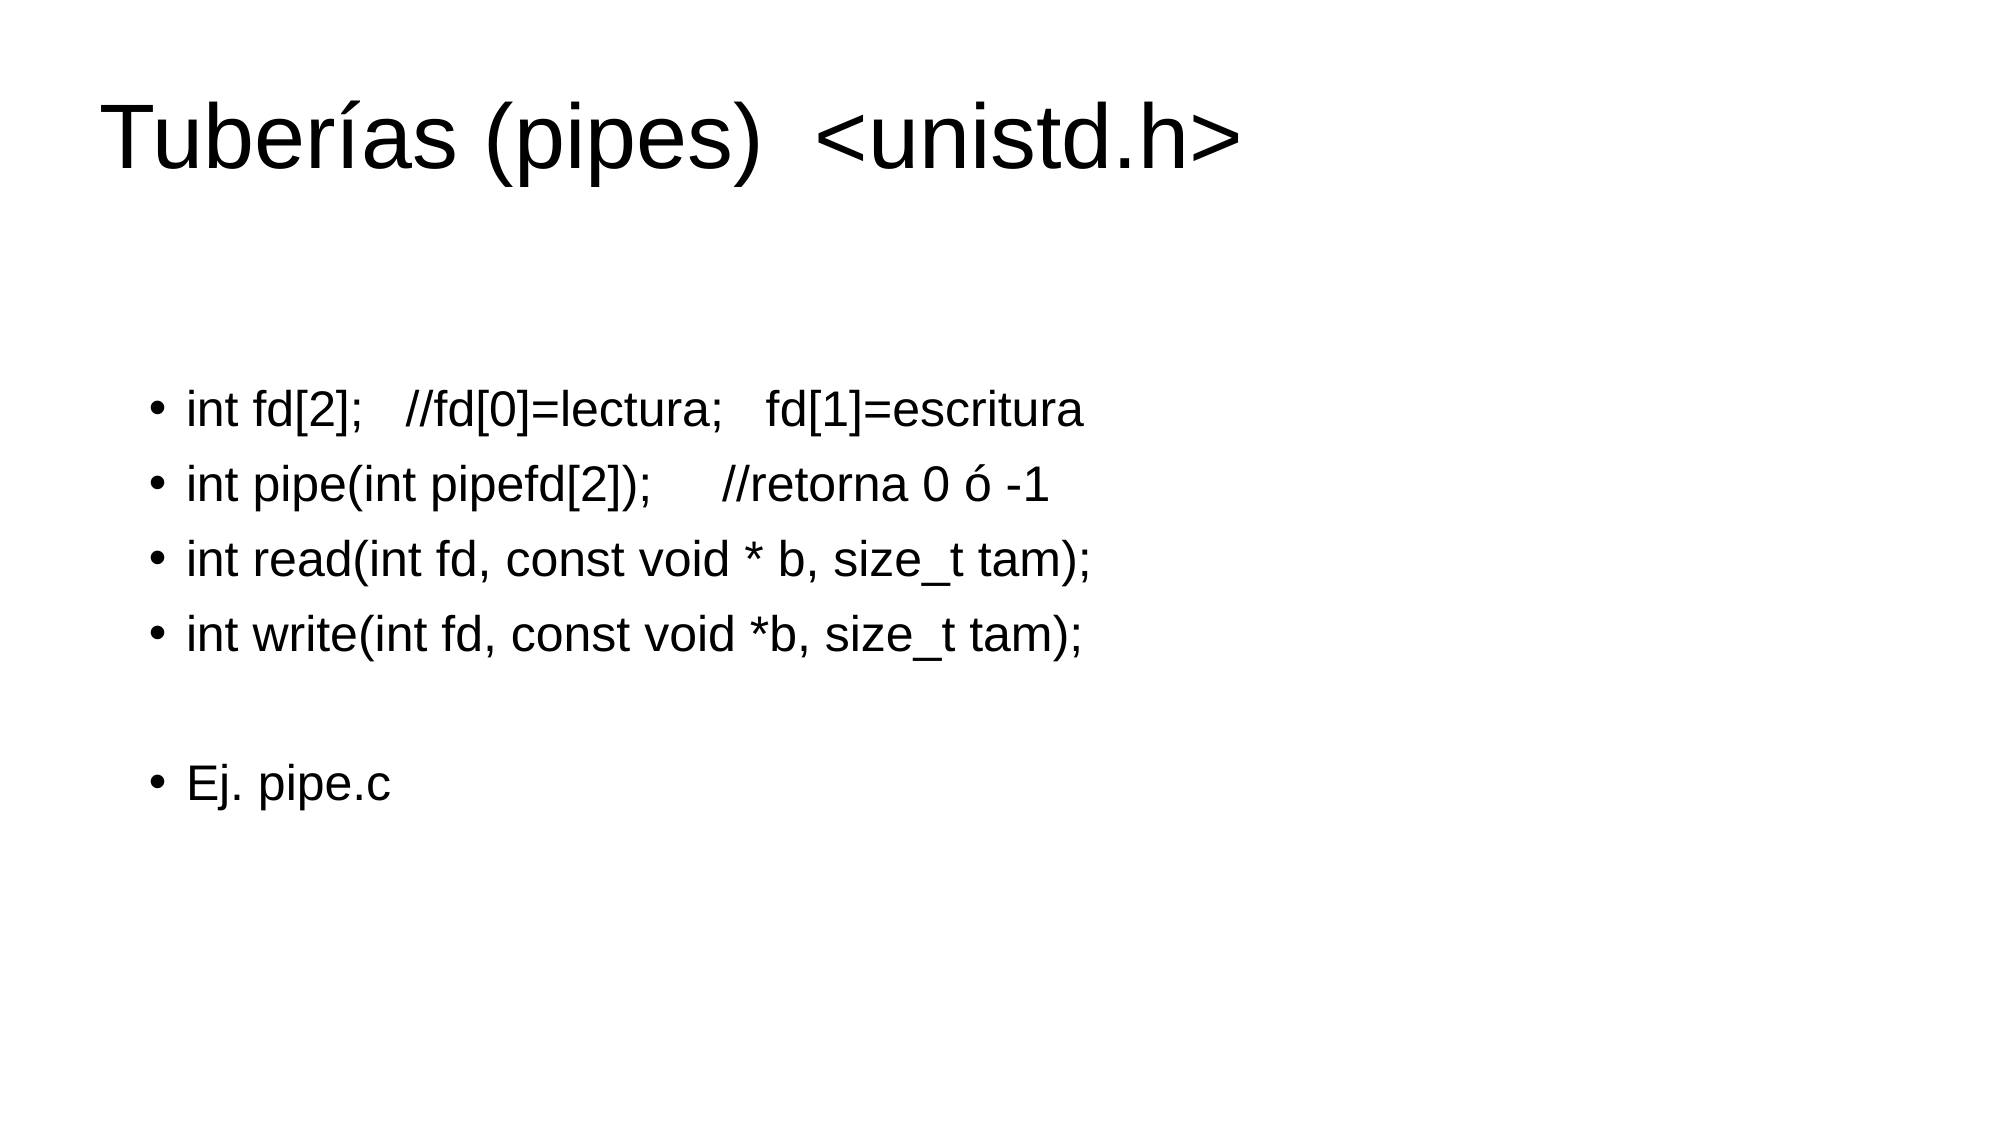

Tuberías (pipes)  <unistd.h>
int fd[2];   //fd[0]=lectura;   fd[1]=escritura
int pipe(int pipefd[2]);     //retorna 0 ó -1
int read(int fd, const void * b, size_t tam);
int write(int fd, const void *b, size_t tam);

Ej. pipe.c

*Ej. pipe.c